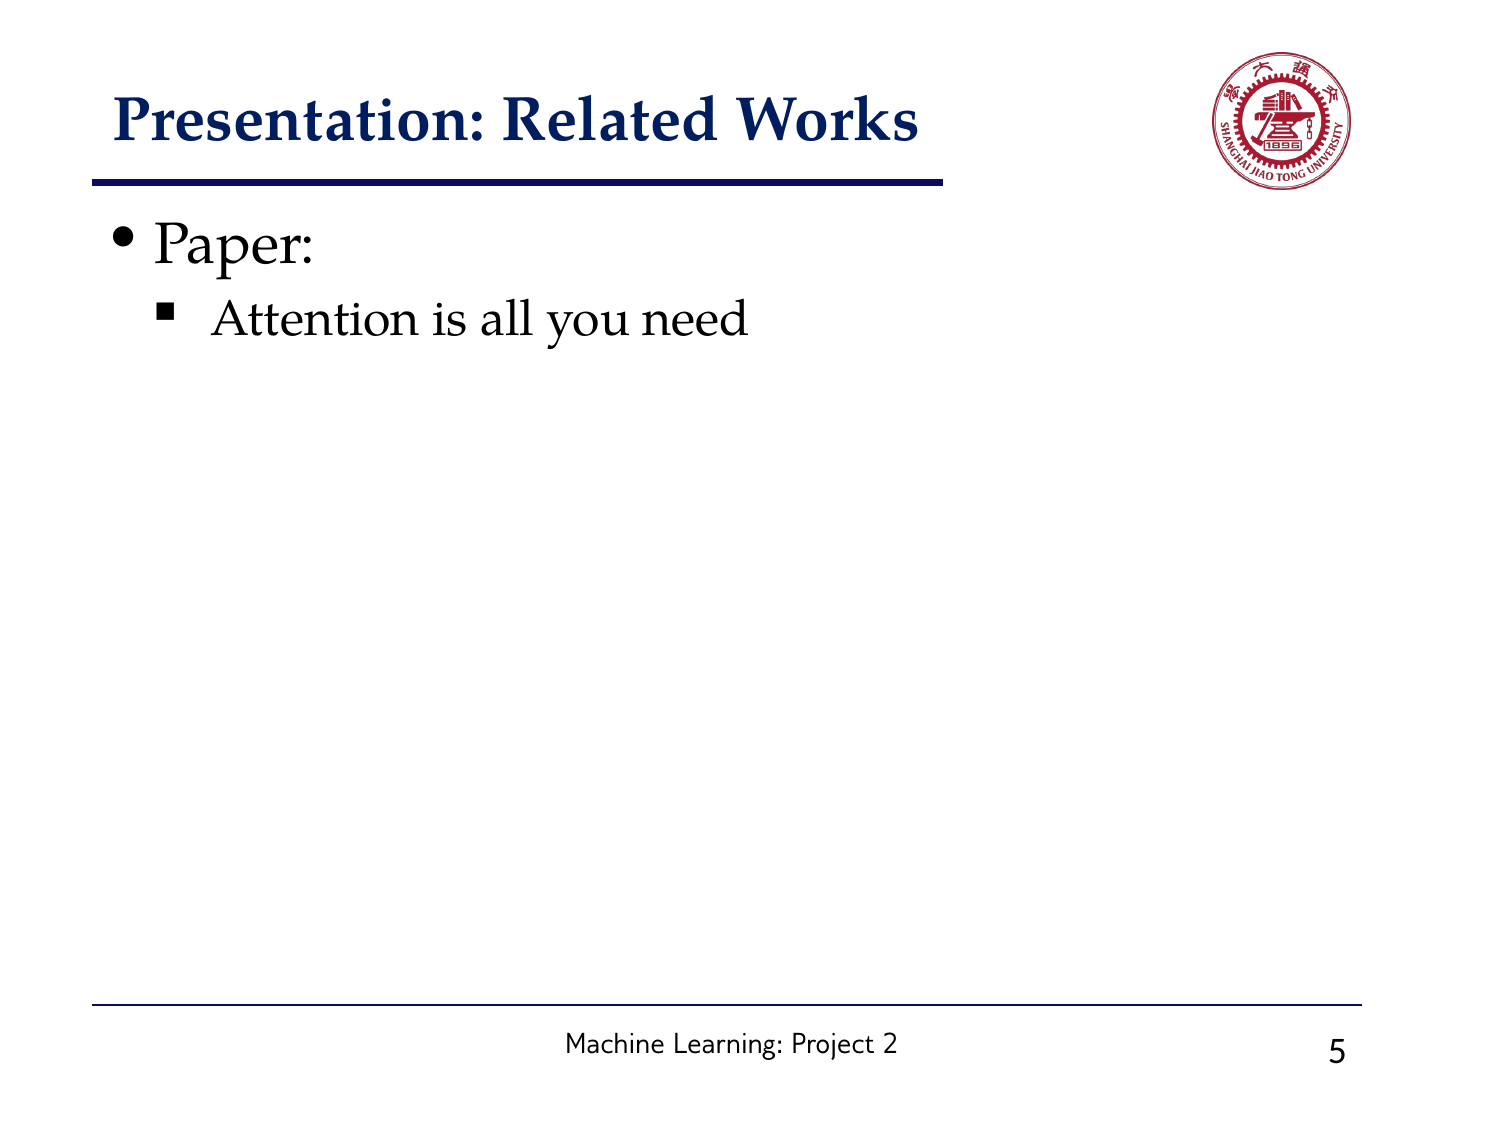

# Presentation: Related Works
Paper:
Attention is all you need
5